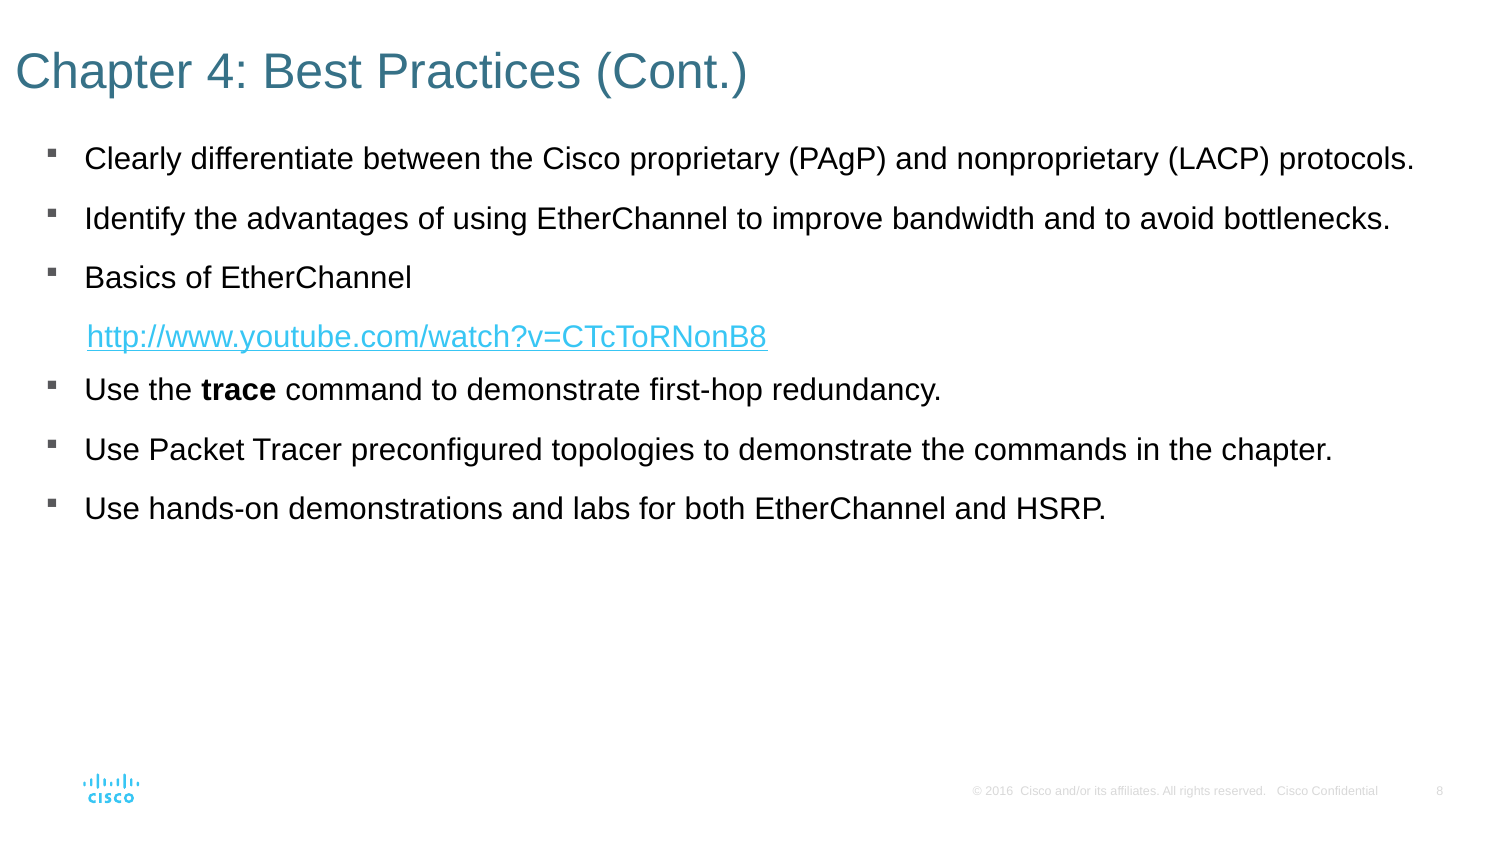

# Chapter 4: Best Practices (Cont.)
Clearly differentiate between the Cisco proprietary (PAgP) and nonproprietary (LACP) protocols.
Identify the advantages of using EtherChannel to improve bandwidth and to avoid bottlenecks.
Basics of EtherChannel
http://www.youtube.com/watch?v=CTcToRNonB8
Use the trace command to demonstrate first-hop redundancy.
Use Packet Tracer preconfigured topologies to demonstrate the commands in the chapter.
Use hands-on demonstrations and labs for both EtherChannel and HSRP.